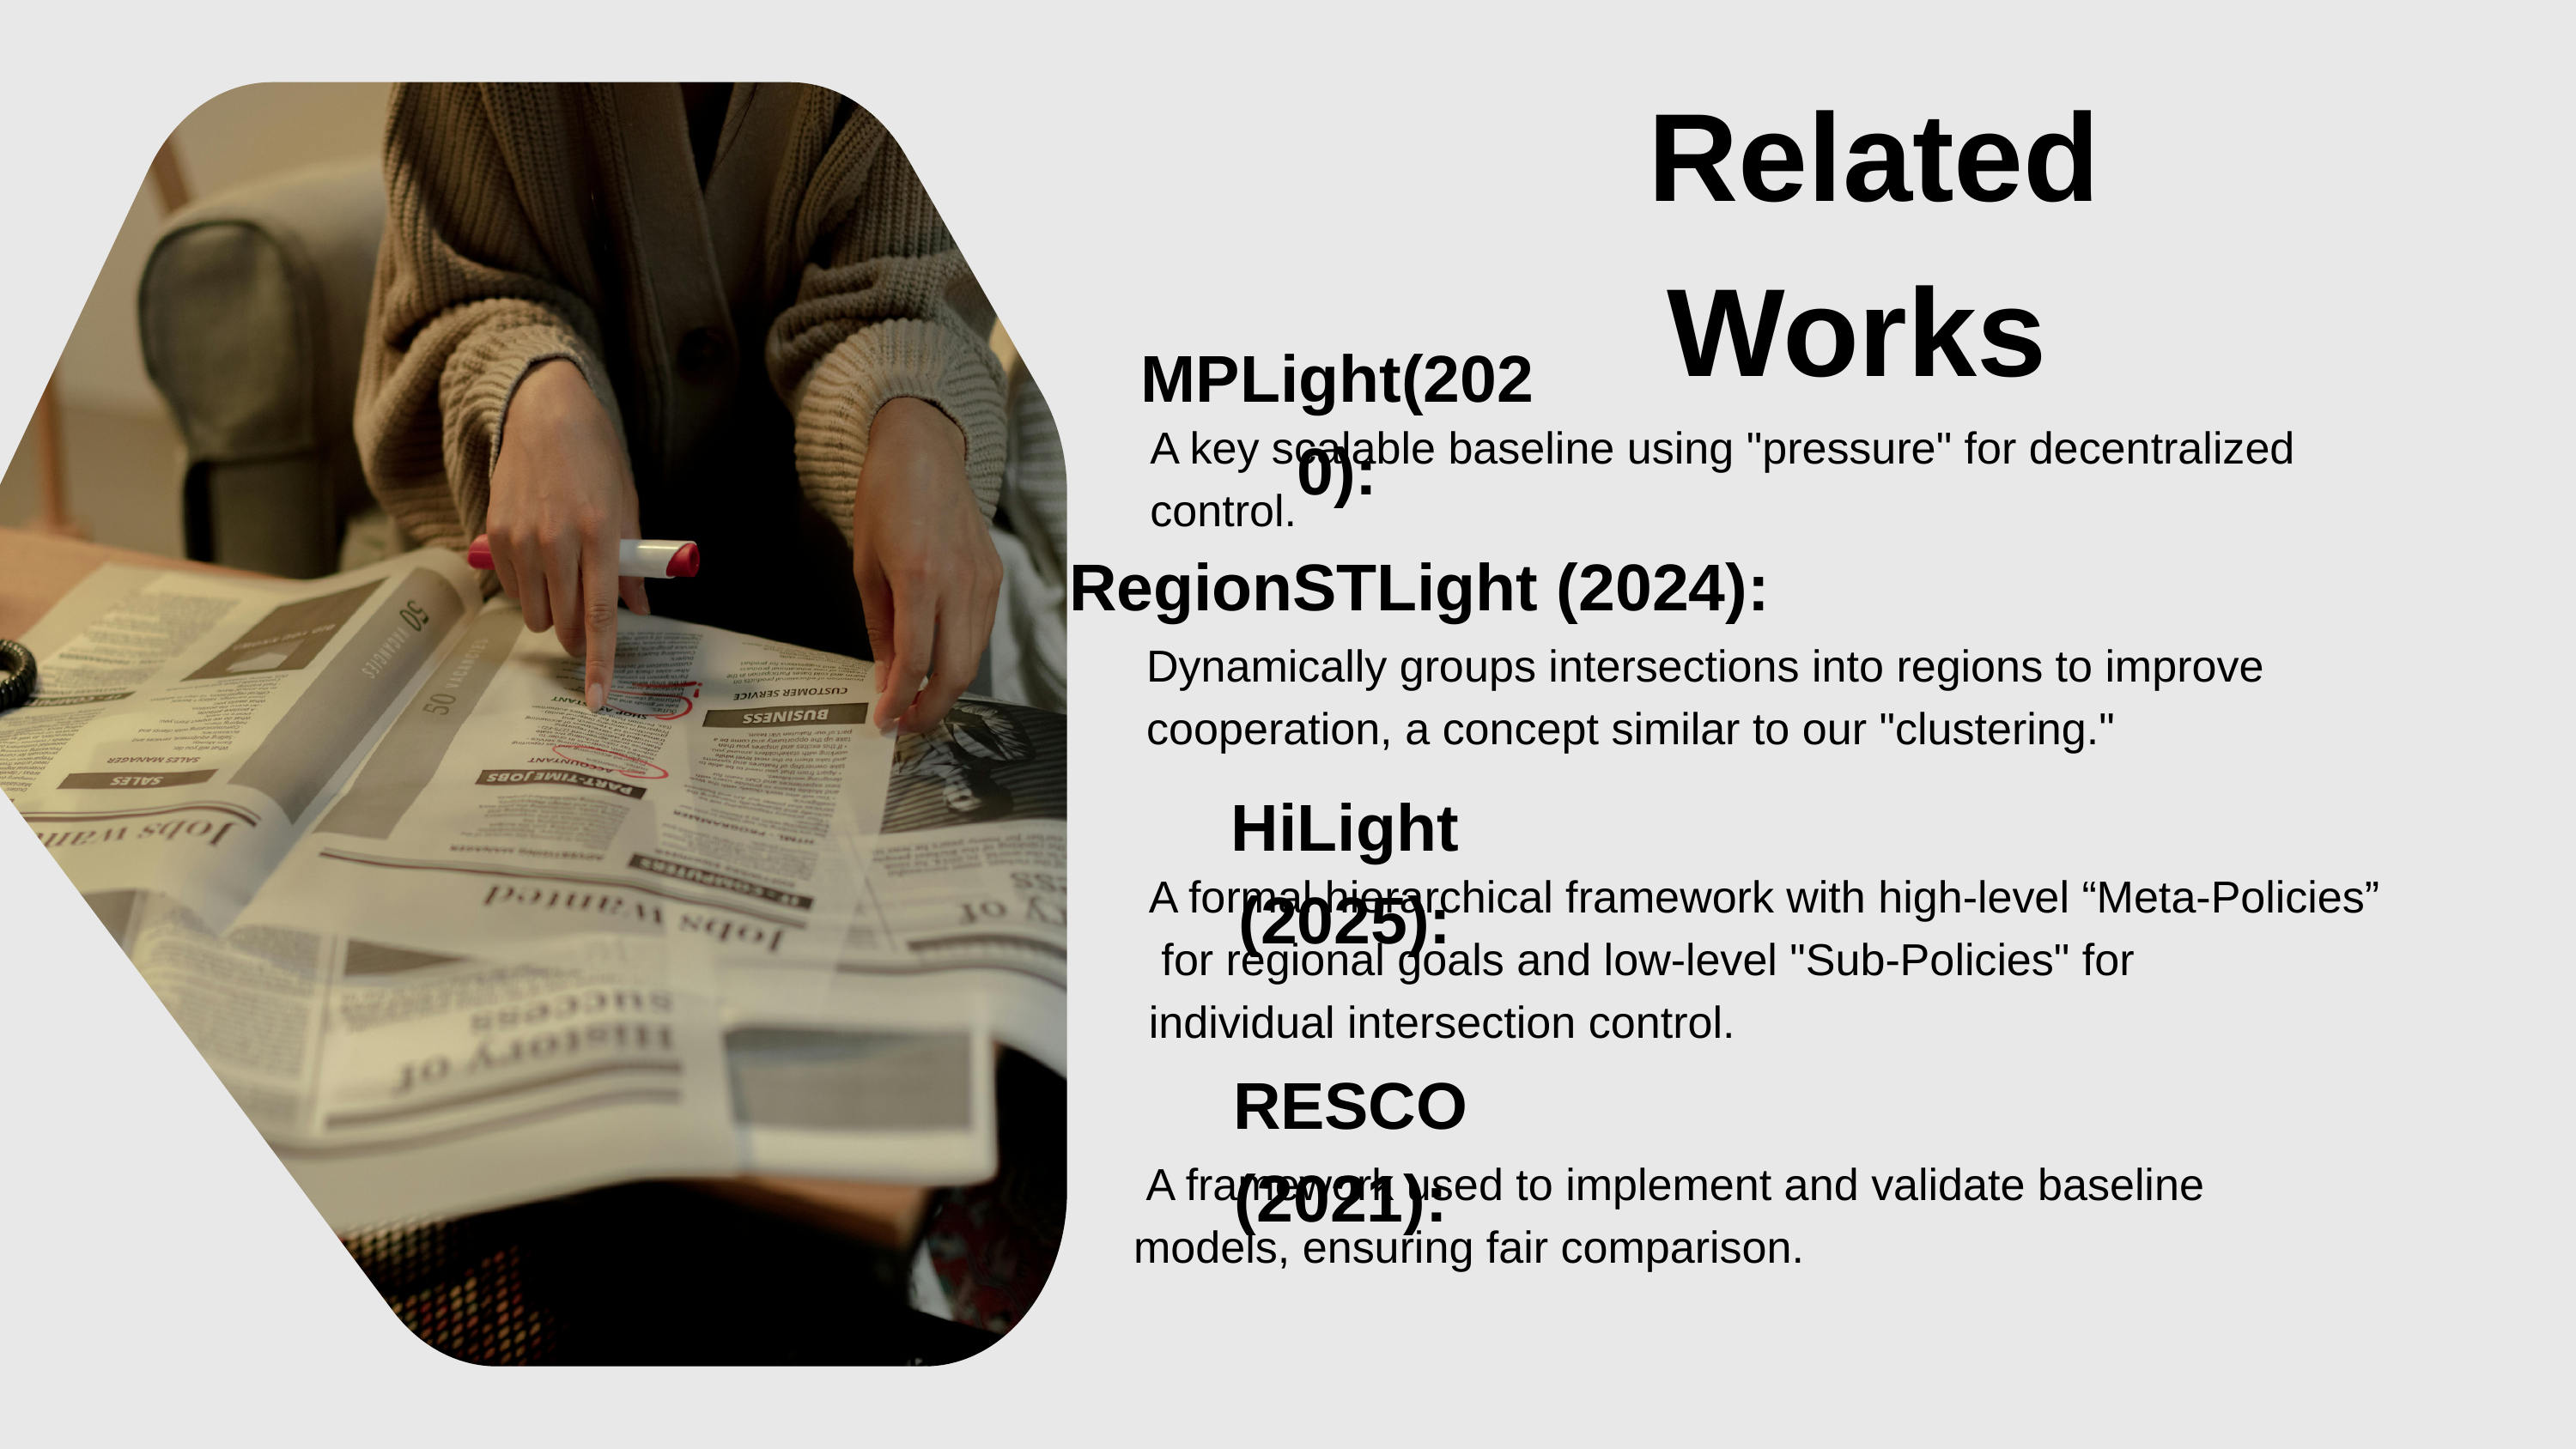

Related Works

MPLight(2020):
A key scalable baseline using "pressure" for decentralized
control.
RegionSTLight (2024):
 Dynamically groups intersections into regions to improve
 cooperation, a concept similar to our "clustering."
HiLight (2025):
A formal hierarchical framework with high-level “Meta-Policies”
 for regional goals and low-level "Sub-Policies" for
individual intersection control.
RESCO (2021):
 A framework used to implement and validate baseline
models, ensuring fair comparison.